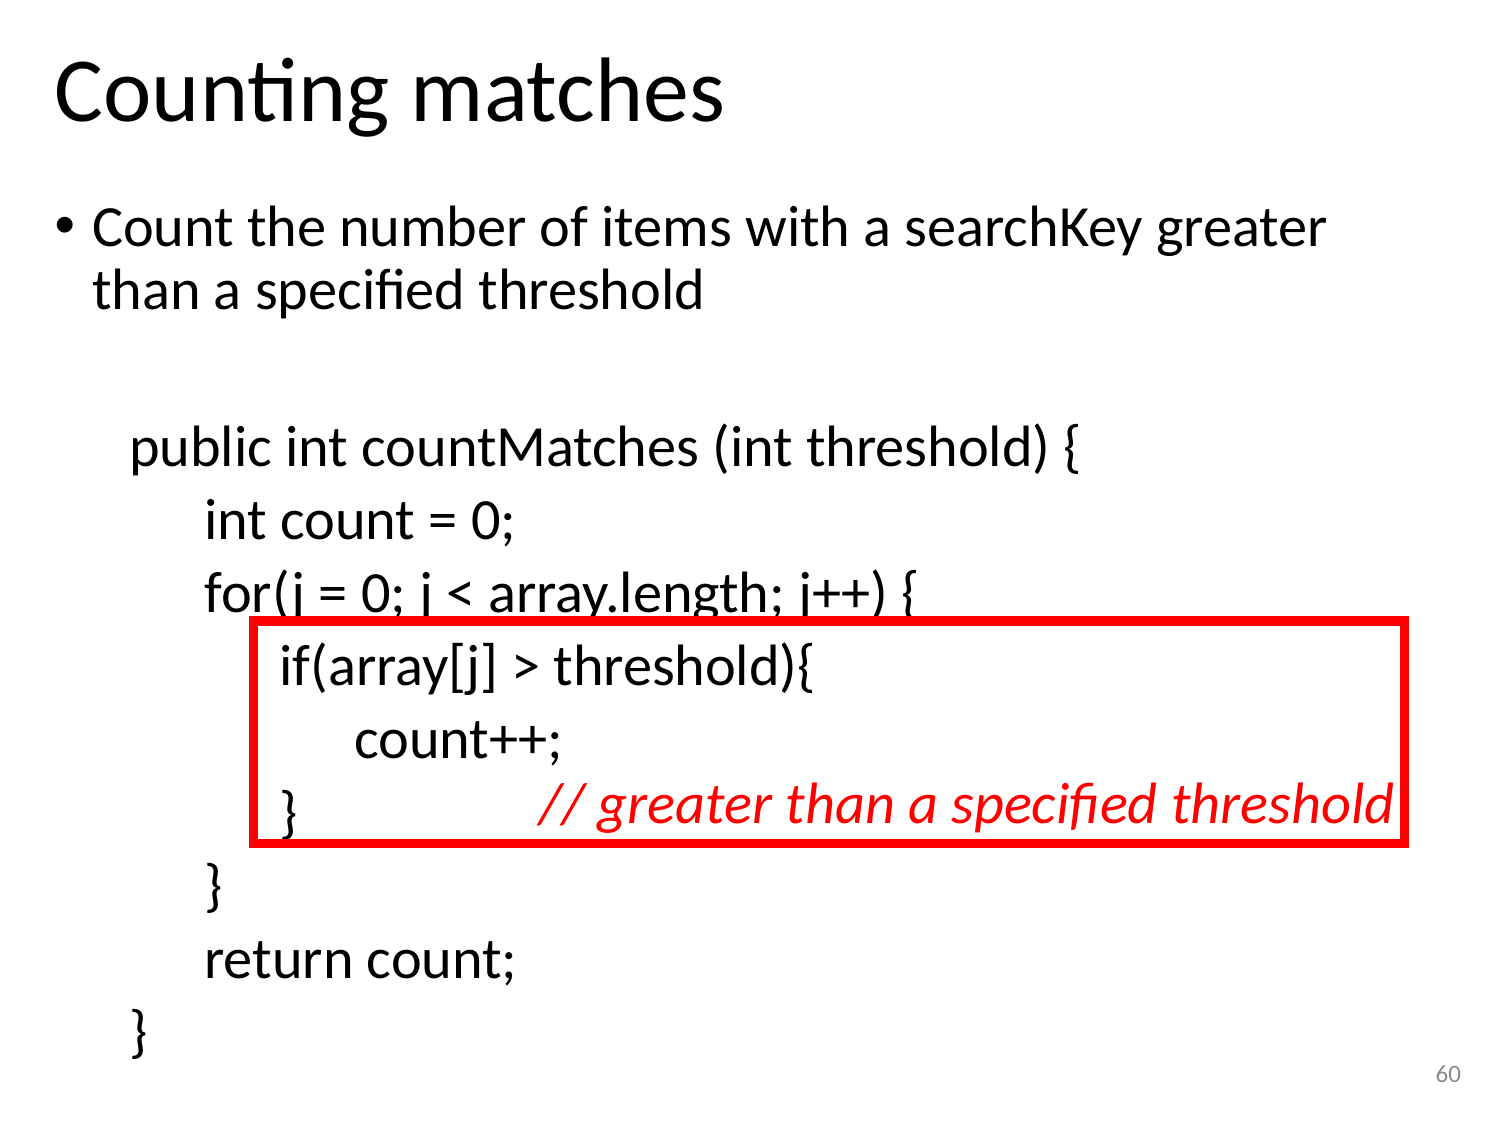

# Counting matches
Count the number of items with a searchKey greater than a specified threshold

public int countMatches (int threshold) {
int count = 0;
for(j = 0; j < array.length; j++) {
if(array[j] > threshold){
count++;
}
}
return count;
}

// greater than a specified threshold
60